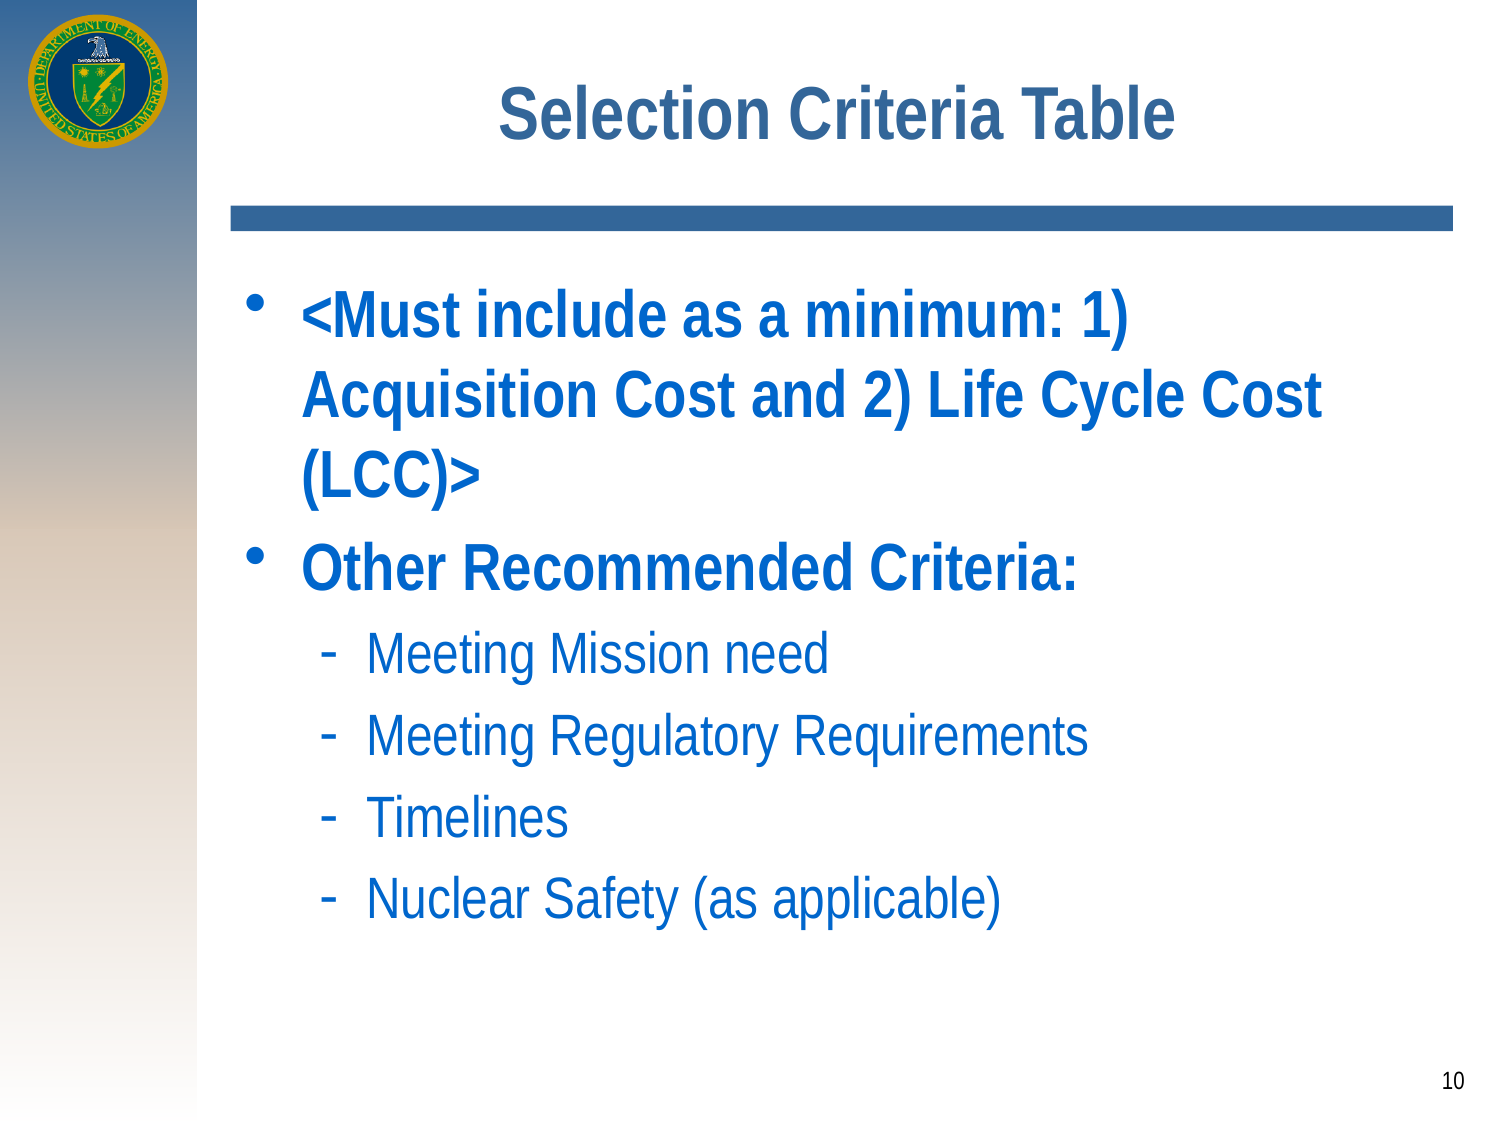

# Selection Criteria Table
<Must include as a minimum: 1) Acquisition Cost and 2) Life Cycle Cost (LCC)>
Other Recommended Criteria:
Meeting Mission need
Meeting Regulatory Requirements
Timelines
Nuclear Safety (as applicable)
10